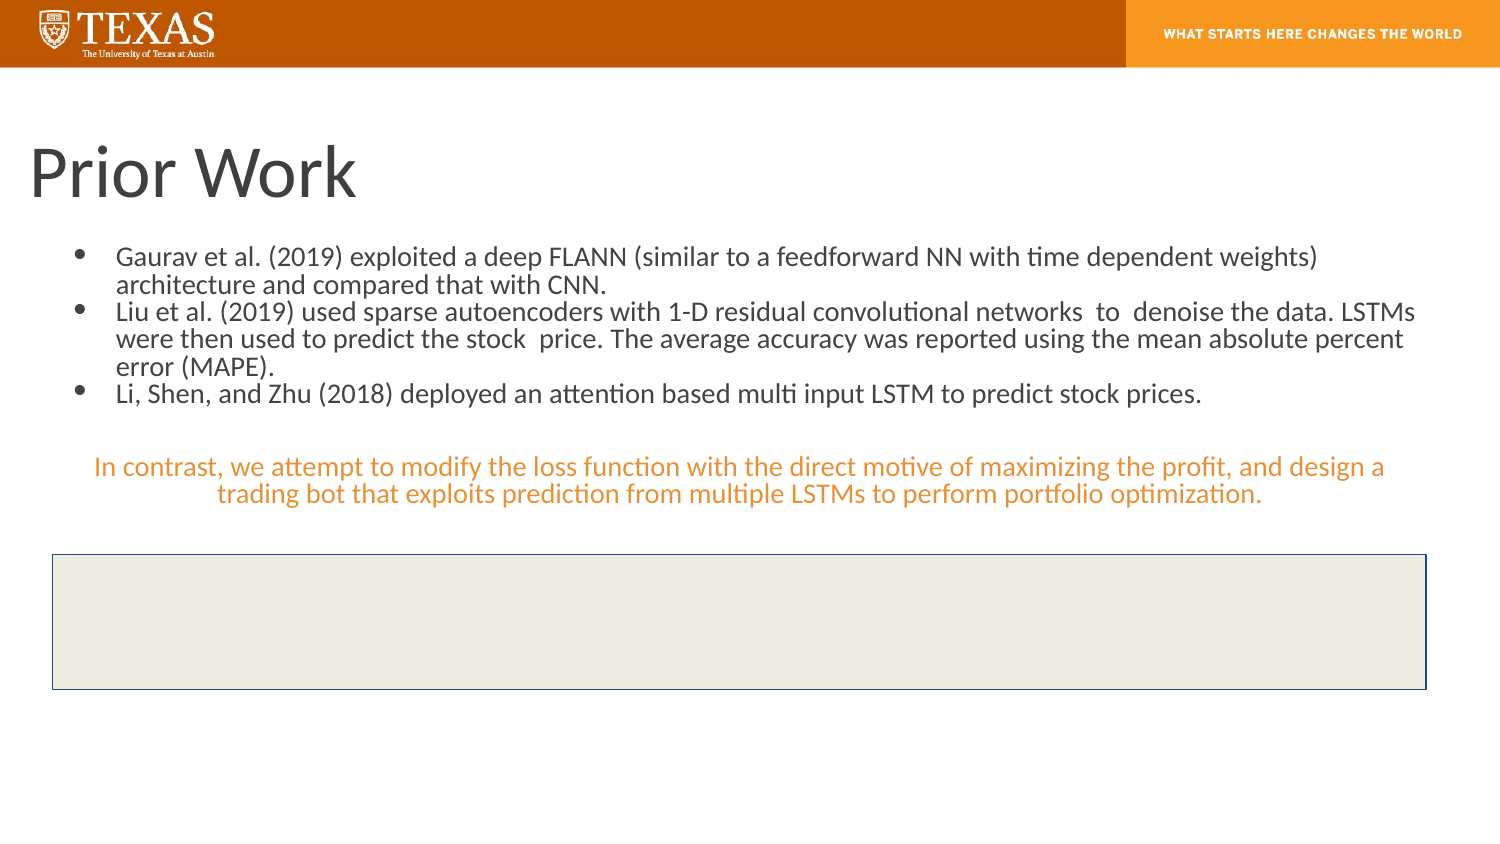

# Prior Work
Gaurav et al. (2019) exploited a deep FLANN (similar to a feedforward NN with time dependent weights) architecture and compared that with CNN.
Liu et al. (2019) used sparse autoencoders with 1-D residual convolutional networks  to  denoise the data. LSTMs were then used to predict the stock  price. The average accuracy was reported using the mean absolute percent error (MAPE).
Li, Shen, and Zhu (2018) deployed an attention based multi input LSTM to predict stock prices.

In contrast, we attempt to modify the loss function with the direct motive of maximizing the profit, and design a trading bot that exploits prediction from multiple LSTMs to perform portfolio optimization.